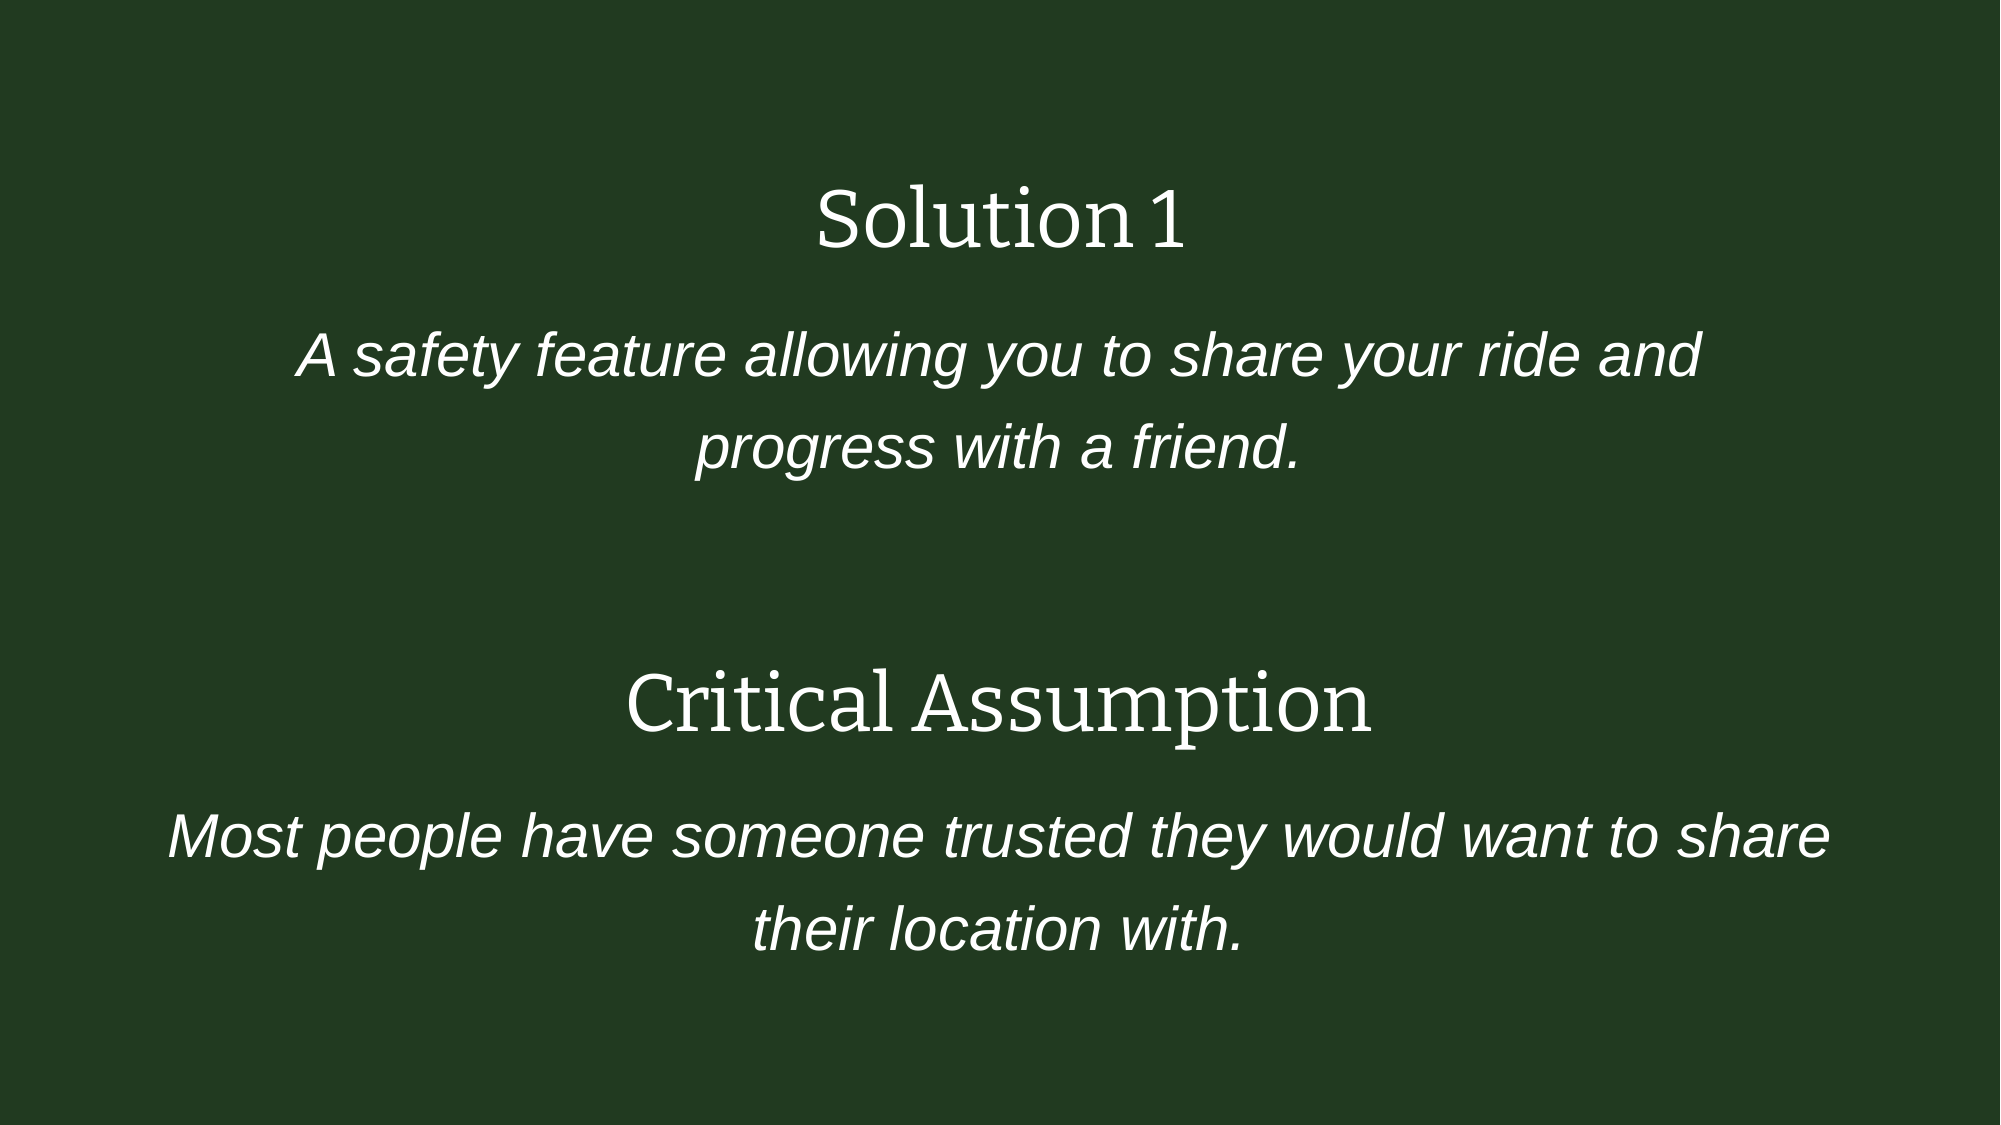

# Solution 1
A safety feature allowing you to share your ride and progress with a friend.
Critical Assumption
Most people have someone trusted they would want to share their location with.